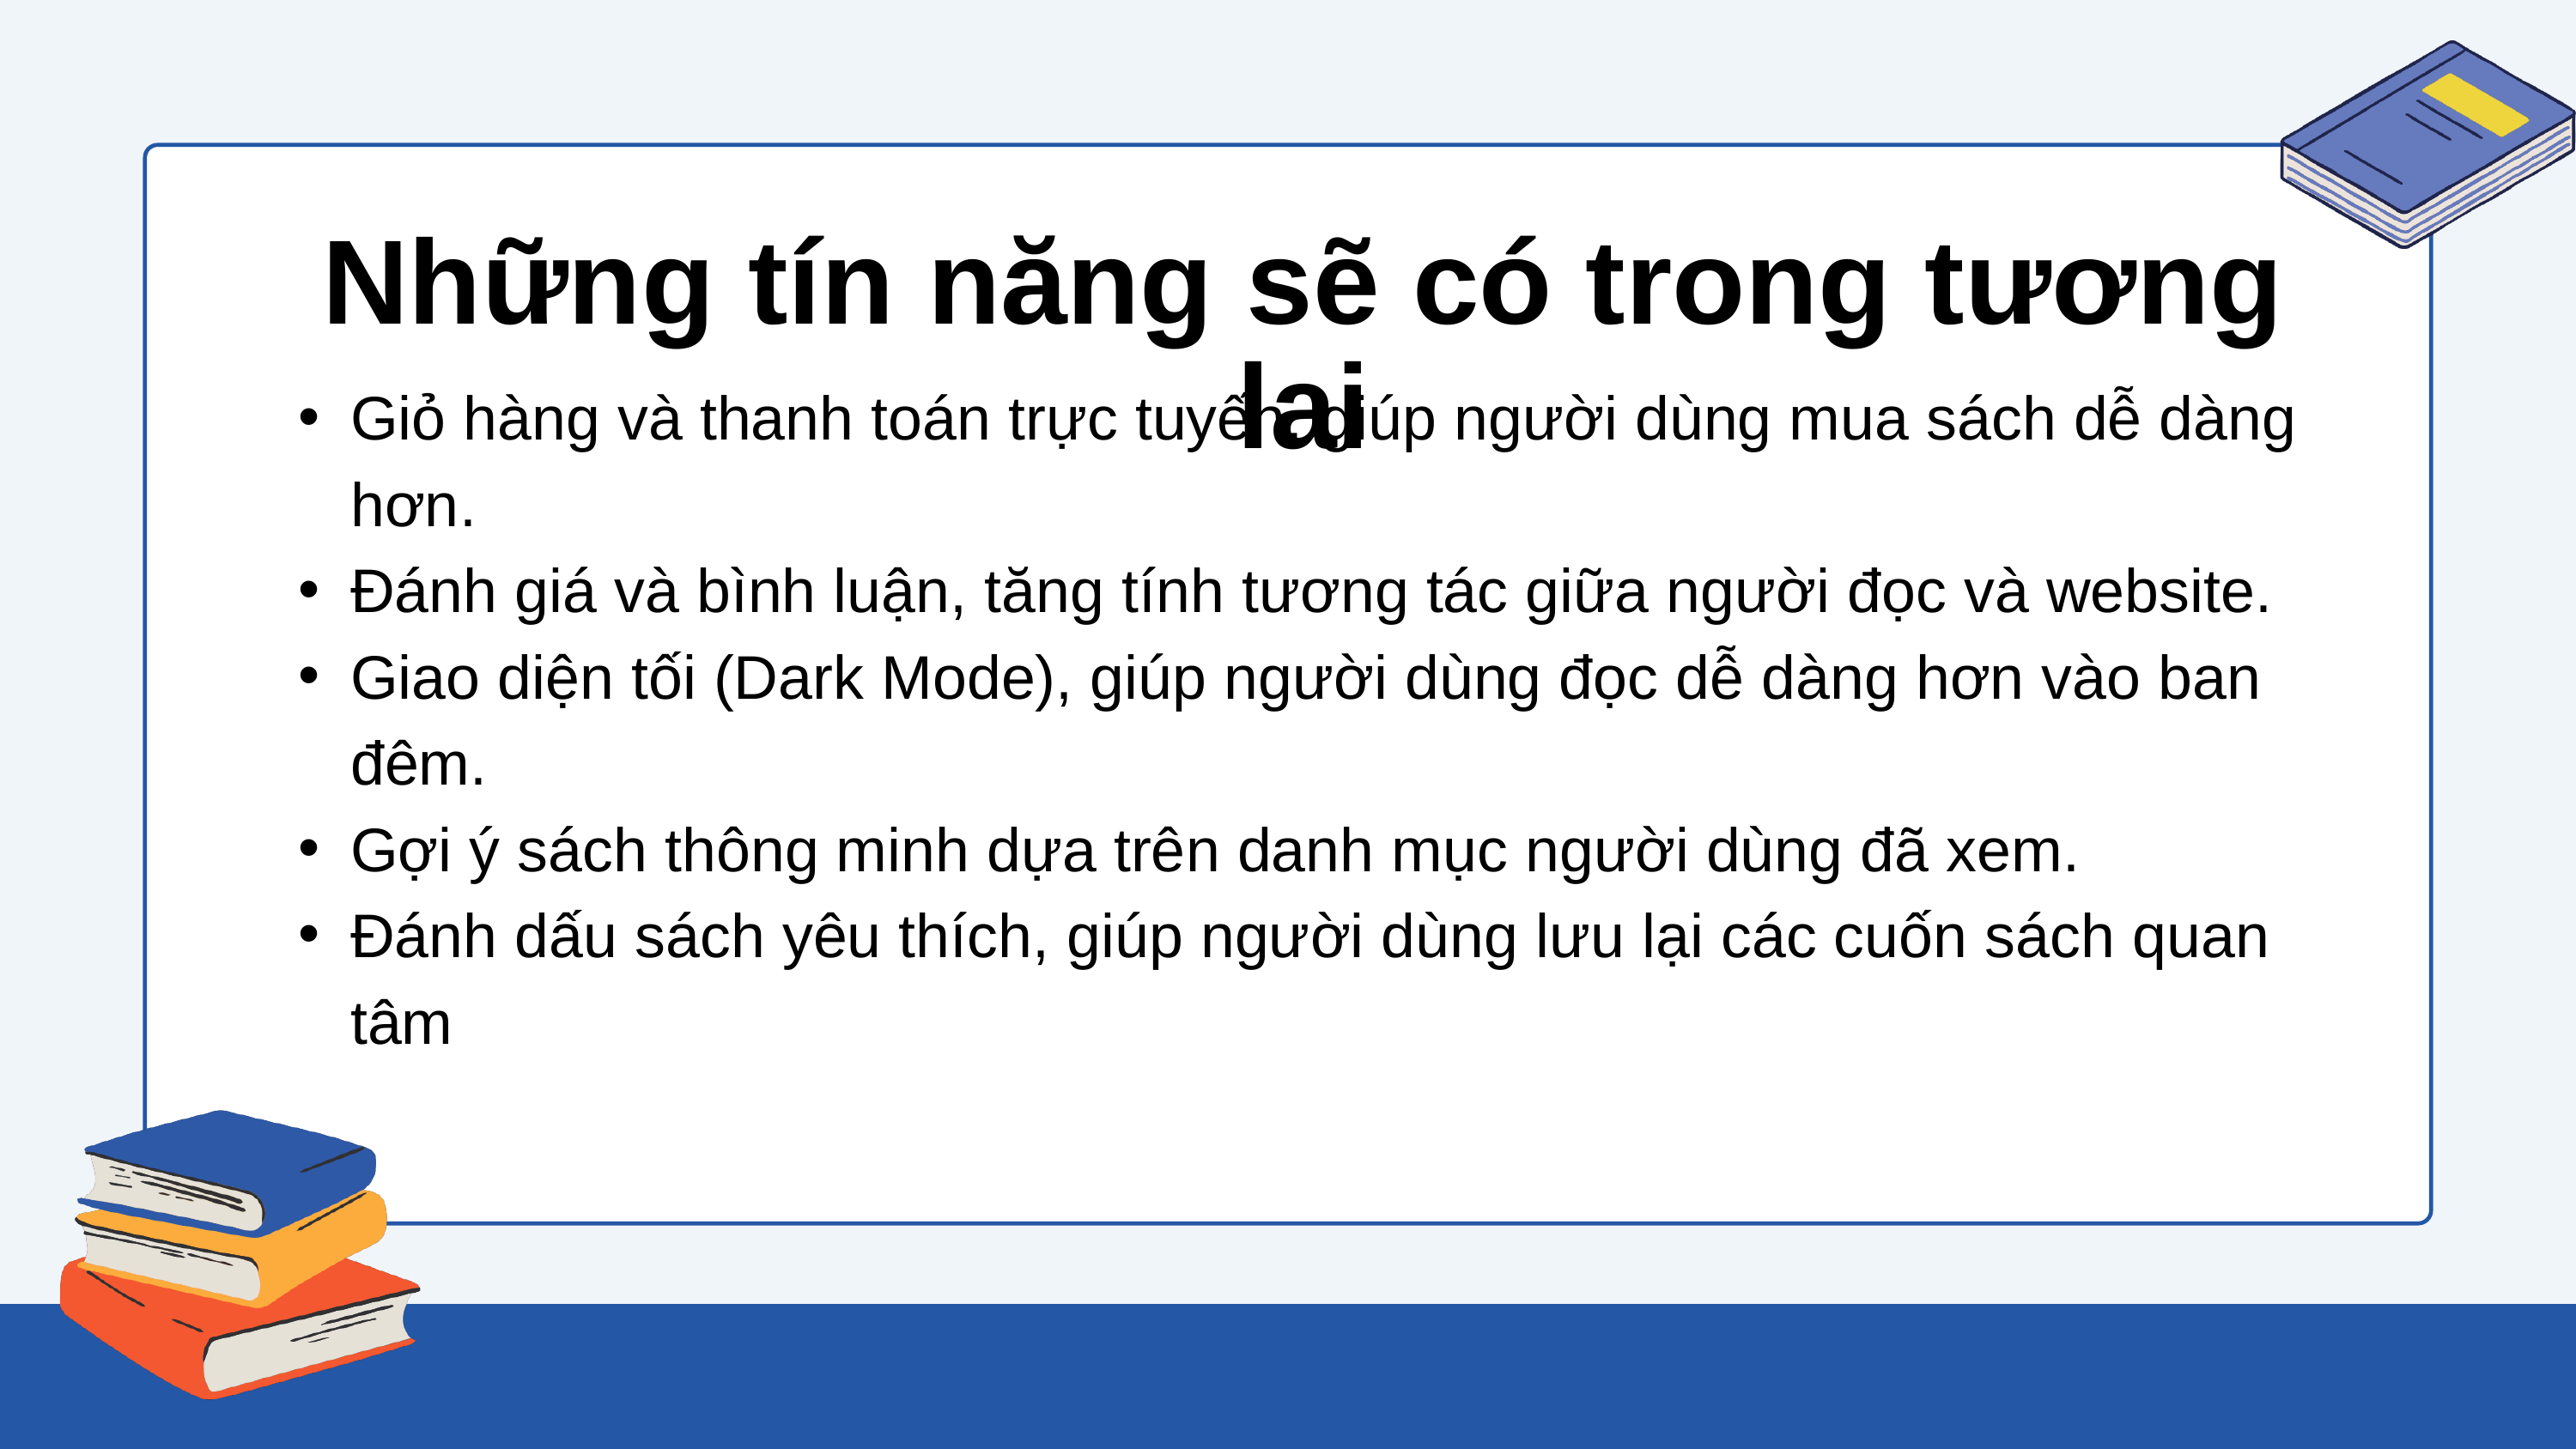

Những tín năng sẽ có trong tương lai
Giỏ hàng và thanh toán trực tuyến, giúp người dùng mua sách dễ dàng hơn.
Đánh giá và bình luận, tăng tính tương tác giữa người đọc và website.
Giao diện tối (Dark Mode), giúp người dùng đọc dễ dàng hơn vào ban đêm.
Gợi ý sách thông minh dựa trên danh mục người dùng đã xem.
Đánh dấu sách yêu thích, giúp người dùng lưu lại các cuốn sách quan tâm